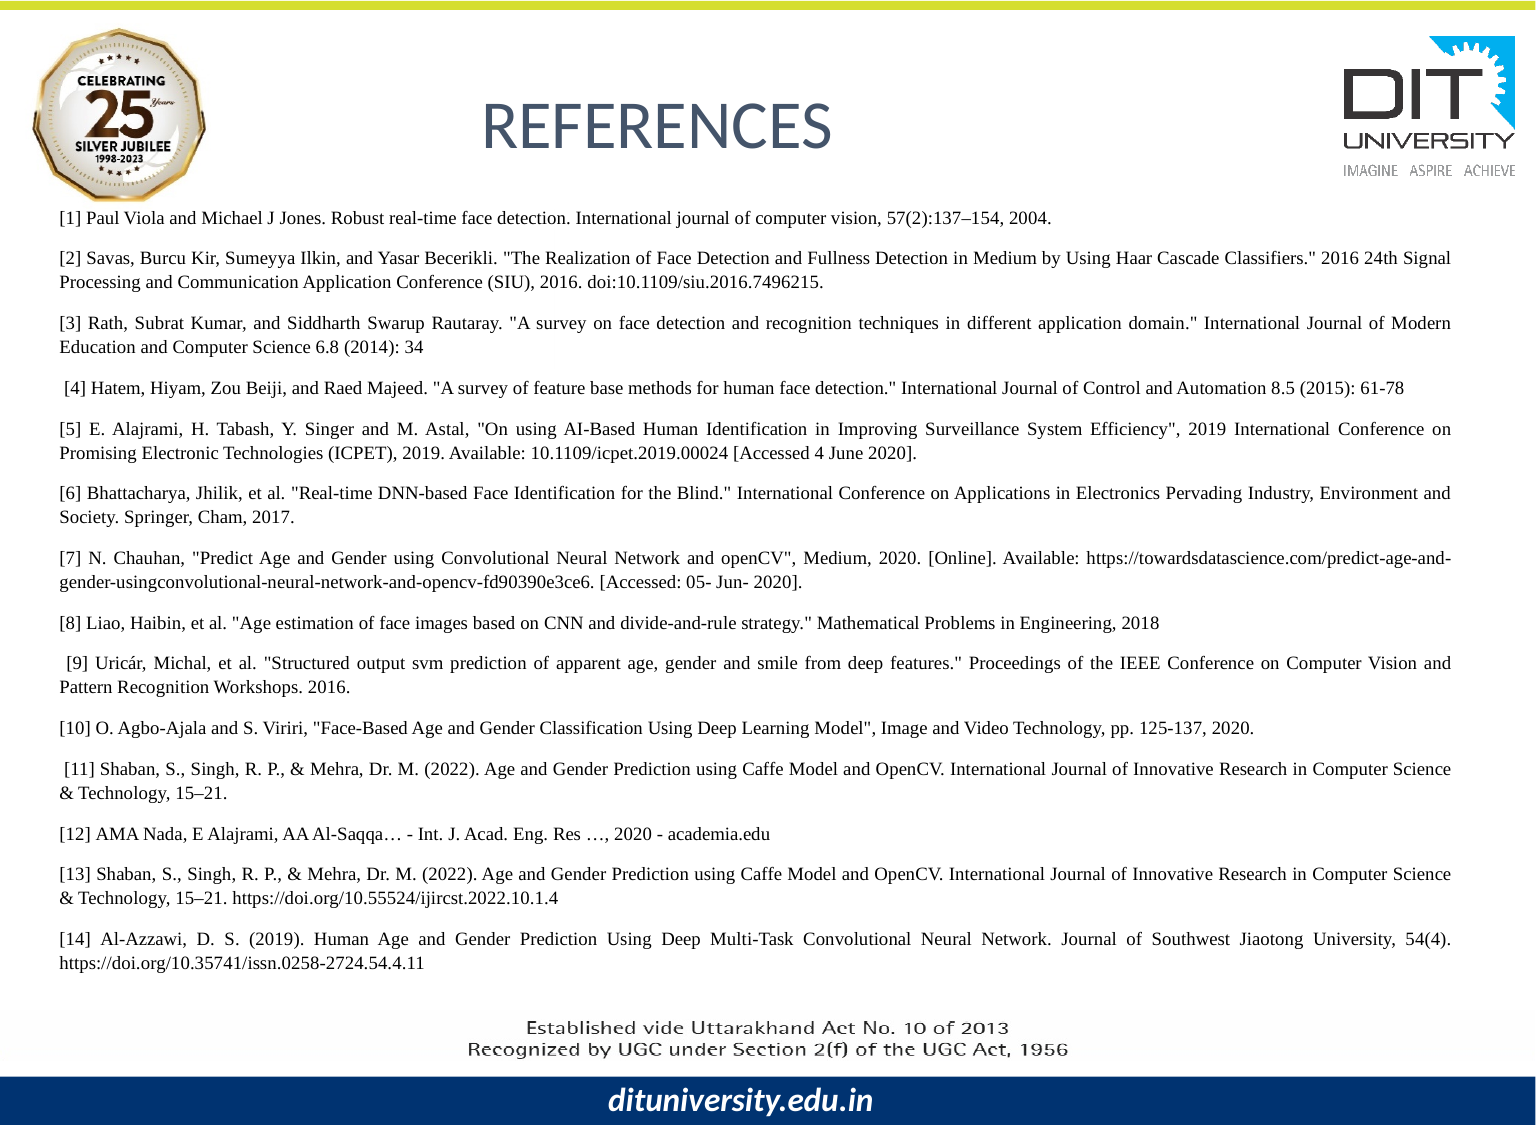

REFERENCES
[1] Paul Viola and Michael J Jones. Robust real-time face detection. International journal of computer vision, 57(2):137–154, 2004.
[2] Savas, Burcu Kir, Sumeyya Ilkin, and Yasar Becerikli. "The Realization of Face Detection and Fullness Detection in Medium by Using Haar Cascade Classifiers." 2016 24th Signal Processing and Communication Application Conference (SIU), 2016. doi:10.1109/siu.2016.7496215.
[3] Rath, Subrat Kumar, and Siddharth Swarup Rautaray. "A survey on face detection and recognition techniques in different application domain." International Journal of Modern Education and Computer Science 6.8 (2014): 34
 [4] Hatem, Hiyam, Zou Beiji, and Raed Majeed. "A survey of feature base methods for human face detection." International Journal of Control and Automation 8.5 (2015): 61-78
[5] E. Alajrami, H. Tabash, Y. Singer and M. Astal, "On using AI-Based Human Identification in Improving Surveillance System Efficiency", 2019 International Conference on Promising Electronic Technologies (ICPET), 2019. Available: 10.1109/icpet.2019.00024 [Accessed 4 June 2020].
[6] Bhattacharya, Jhilik, et al. "Real-time DNN-based Face Identification for the Blind." International Conference on Applications in Electronics Pervading Industry, Environment and Society. Springer, Cham, 2017.
[7] N. Chauhan, "Predict Age and Gender using Convolutional Neural Network and openCV", Medium, 2020. [Online]. Available: https://towardsdatascience.com/predict-age-and-gender-usingconvolutional-neural-network-and-opencv-fd90390e3ce6. [Accessed: 05- Jun- 2020].
[8] Liao, Haibin, et al. "Age estimation of face images based on CNN and divide-and-rule strategy." Mathematical Problems in Engineering, 2018
 [9] Uricár, Michal, et al. "Structured output svm prediction of apparent age, gender and smile from deep features." Proceedings of the IEEE Conference on Computer Vision and Pattern Recognition Workshops. 2016.
[10] O. Agbo-Ajala and S. Viriri, "Face-Based Age and Gender Classification Using Deep Learning Model", Image and Video Technology, pp. 125-137, 2020.
 [11] Shaban, S., Singh, R. P., & Mehra, Dr. M. (2022). Age and Gender Prediction using Caffe Model and OpenCV. International Journal of Innovative Research in Computer Science & Technology, 15–21.
[12] AMA Nada, E Alajrami, AA Al-Saqqa… - Int. J. Acad. Eng. Res …, 2020 - academia.edu
[13] Shaban, S., Singh, R. P., & Mehra, Dr. M. (2022). Age and Gender Prediction using Caffe Model and OpenCV. International Journal of Innovative Research in Computer Science & Technology, 15–21. https://doi.org/10.55524/ijircst.2022.10.1.4
[14] Al-Azzawi, D. S. (2019). Human Age and Gender Prediction Using Deep Multi-Task Convolutional Neural Network. Journal of Southwest Jiaotong University, 54(4). https://doi.org/10.35741/issn.0258-2724.54.4.11